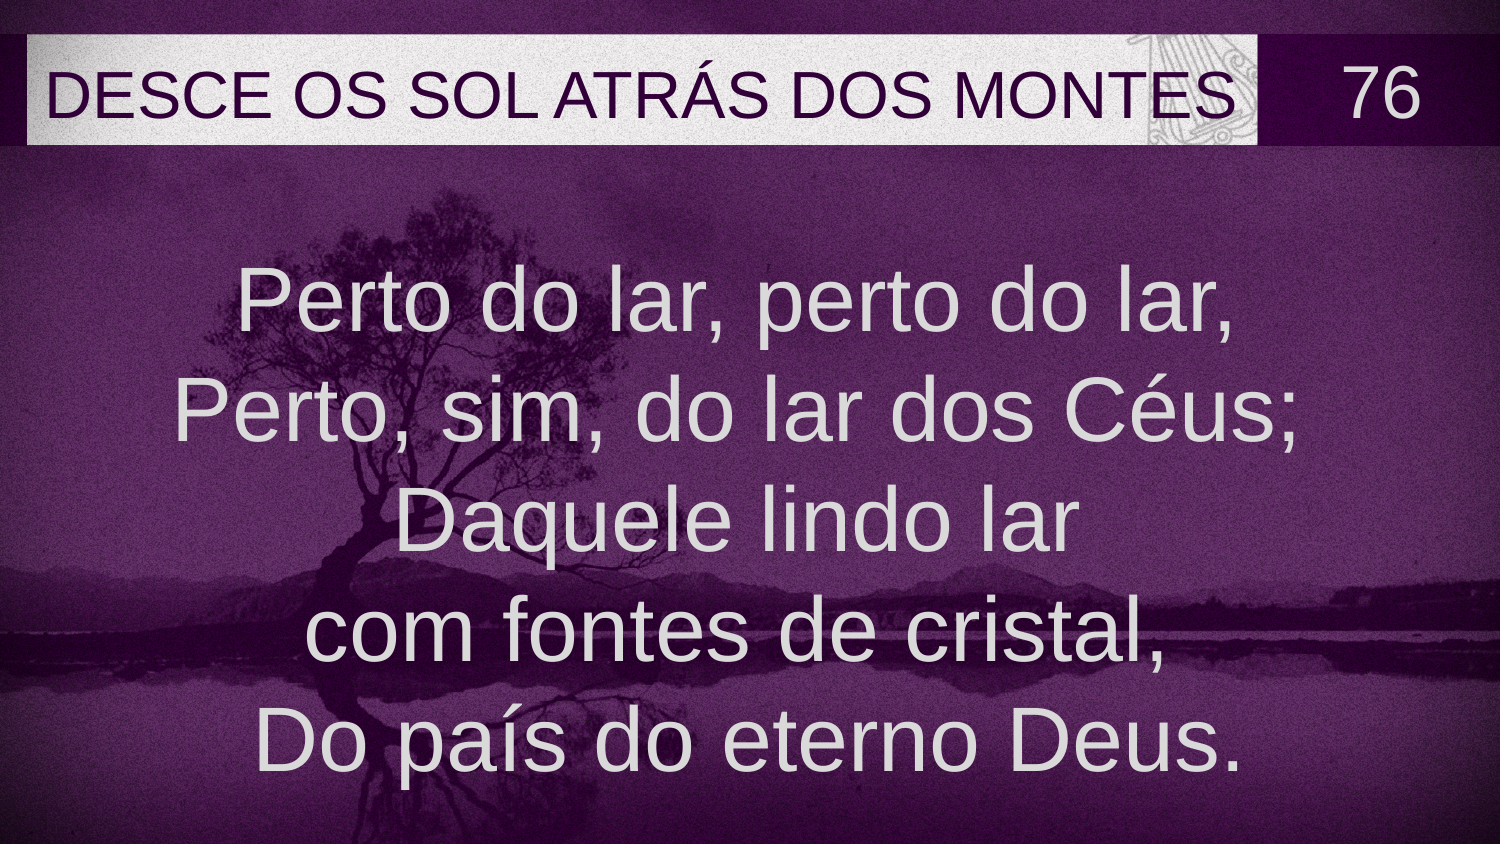

# DESCE OS SOL ATRÁS DOS MONTES
76
Perto do lar, perto do lar,
Perto, sim, do lar dos Céus;
Daquele lindo lar
com fontes de cristal,
Do país do eterno Deus.